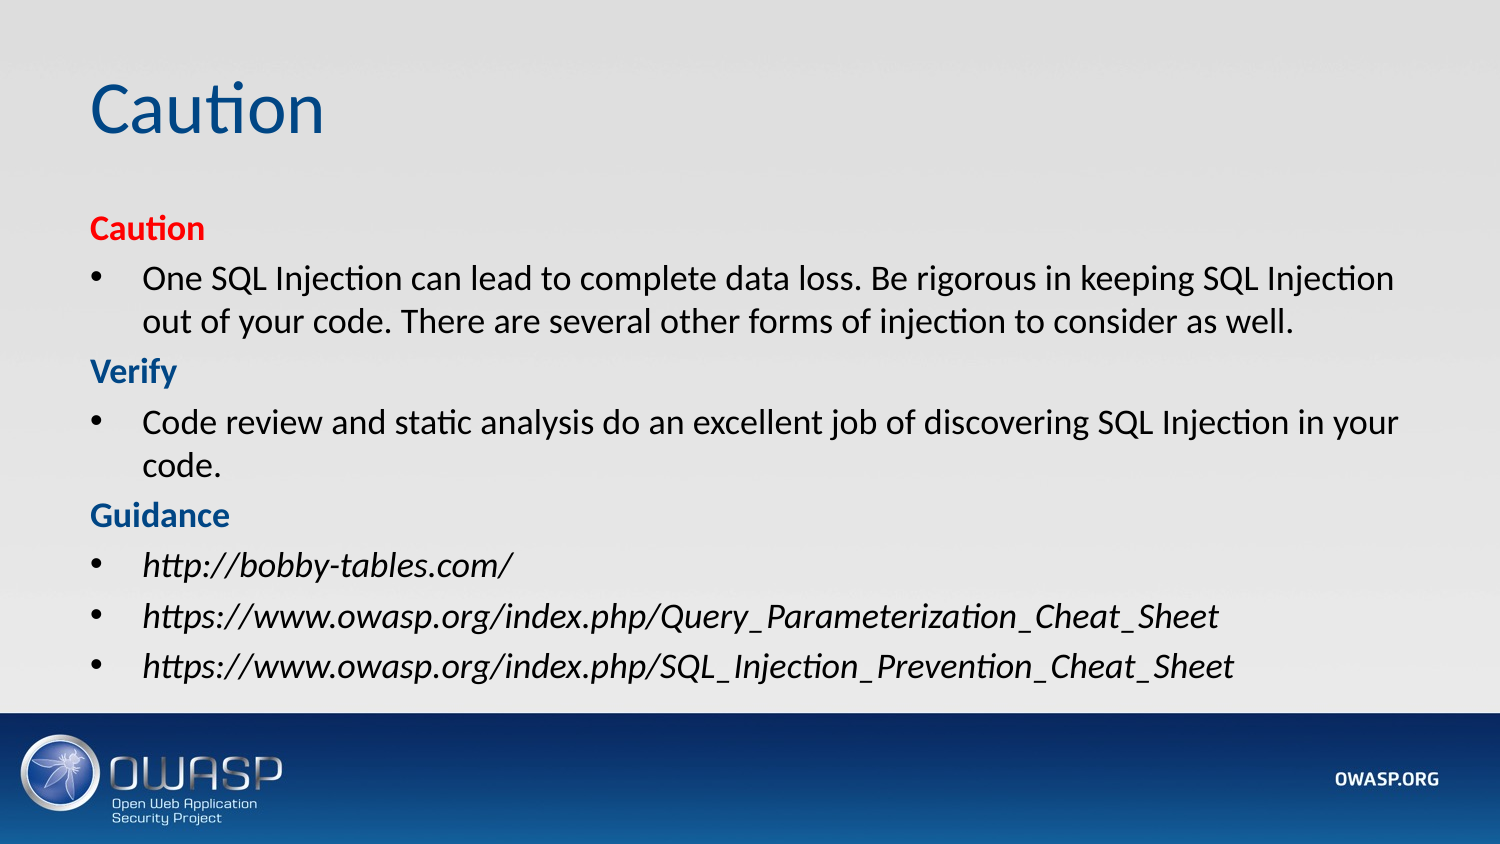

# Caution
Caution
One SQL Injection can lead to complete data loss. Be rigorous in keeping SQL Injection out of your code. There are several other forms of injection to consider as well.
Verify
Code review and static analysis do an excellent job of discovering SQL Injection in your code.
Guidance
http://bobby-tables.com/
https://www.owasp.org/index.php/Query_Parameterization_Cheat_Sheet
https://www.owasp.org/index.php/SQL_Injection_Prevention_Cheat_Sheet